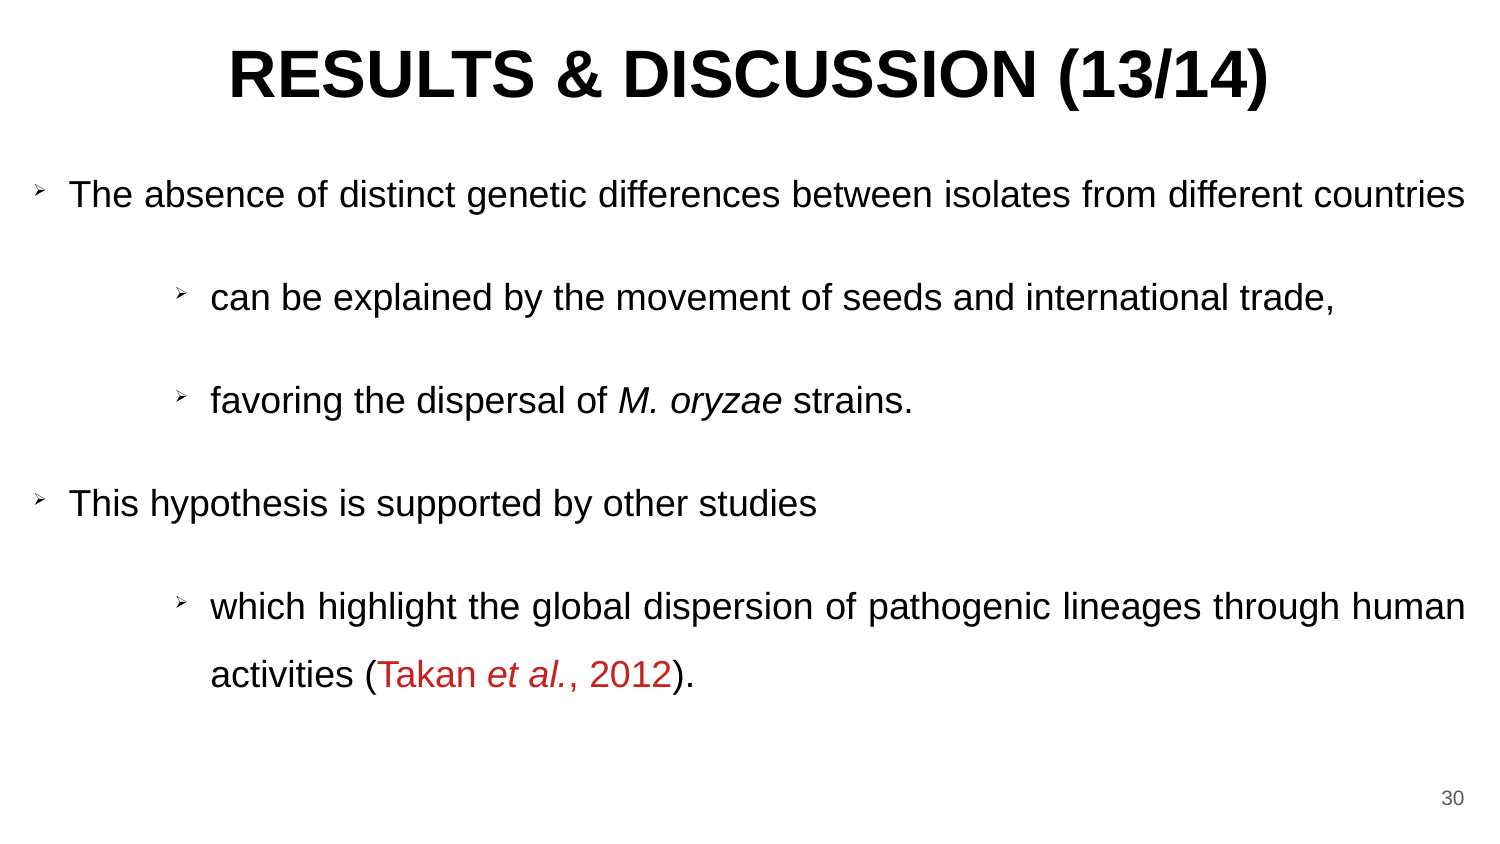

RESULTS & DISCUSSION (13/14)
The absence of distinct genetic differences between isolates from different countries
can be explained by the movement of seeds and international trade,
favoring the dispersal of M. oryzae strains.
This hypothesis is supported by other studies
which highlight the global dispersion of pathogenic lineages through human activities (Takan et al., 2012).
30